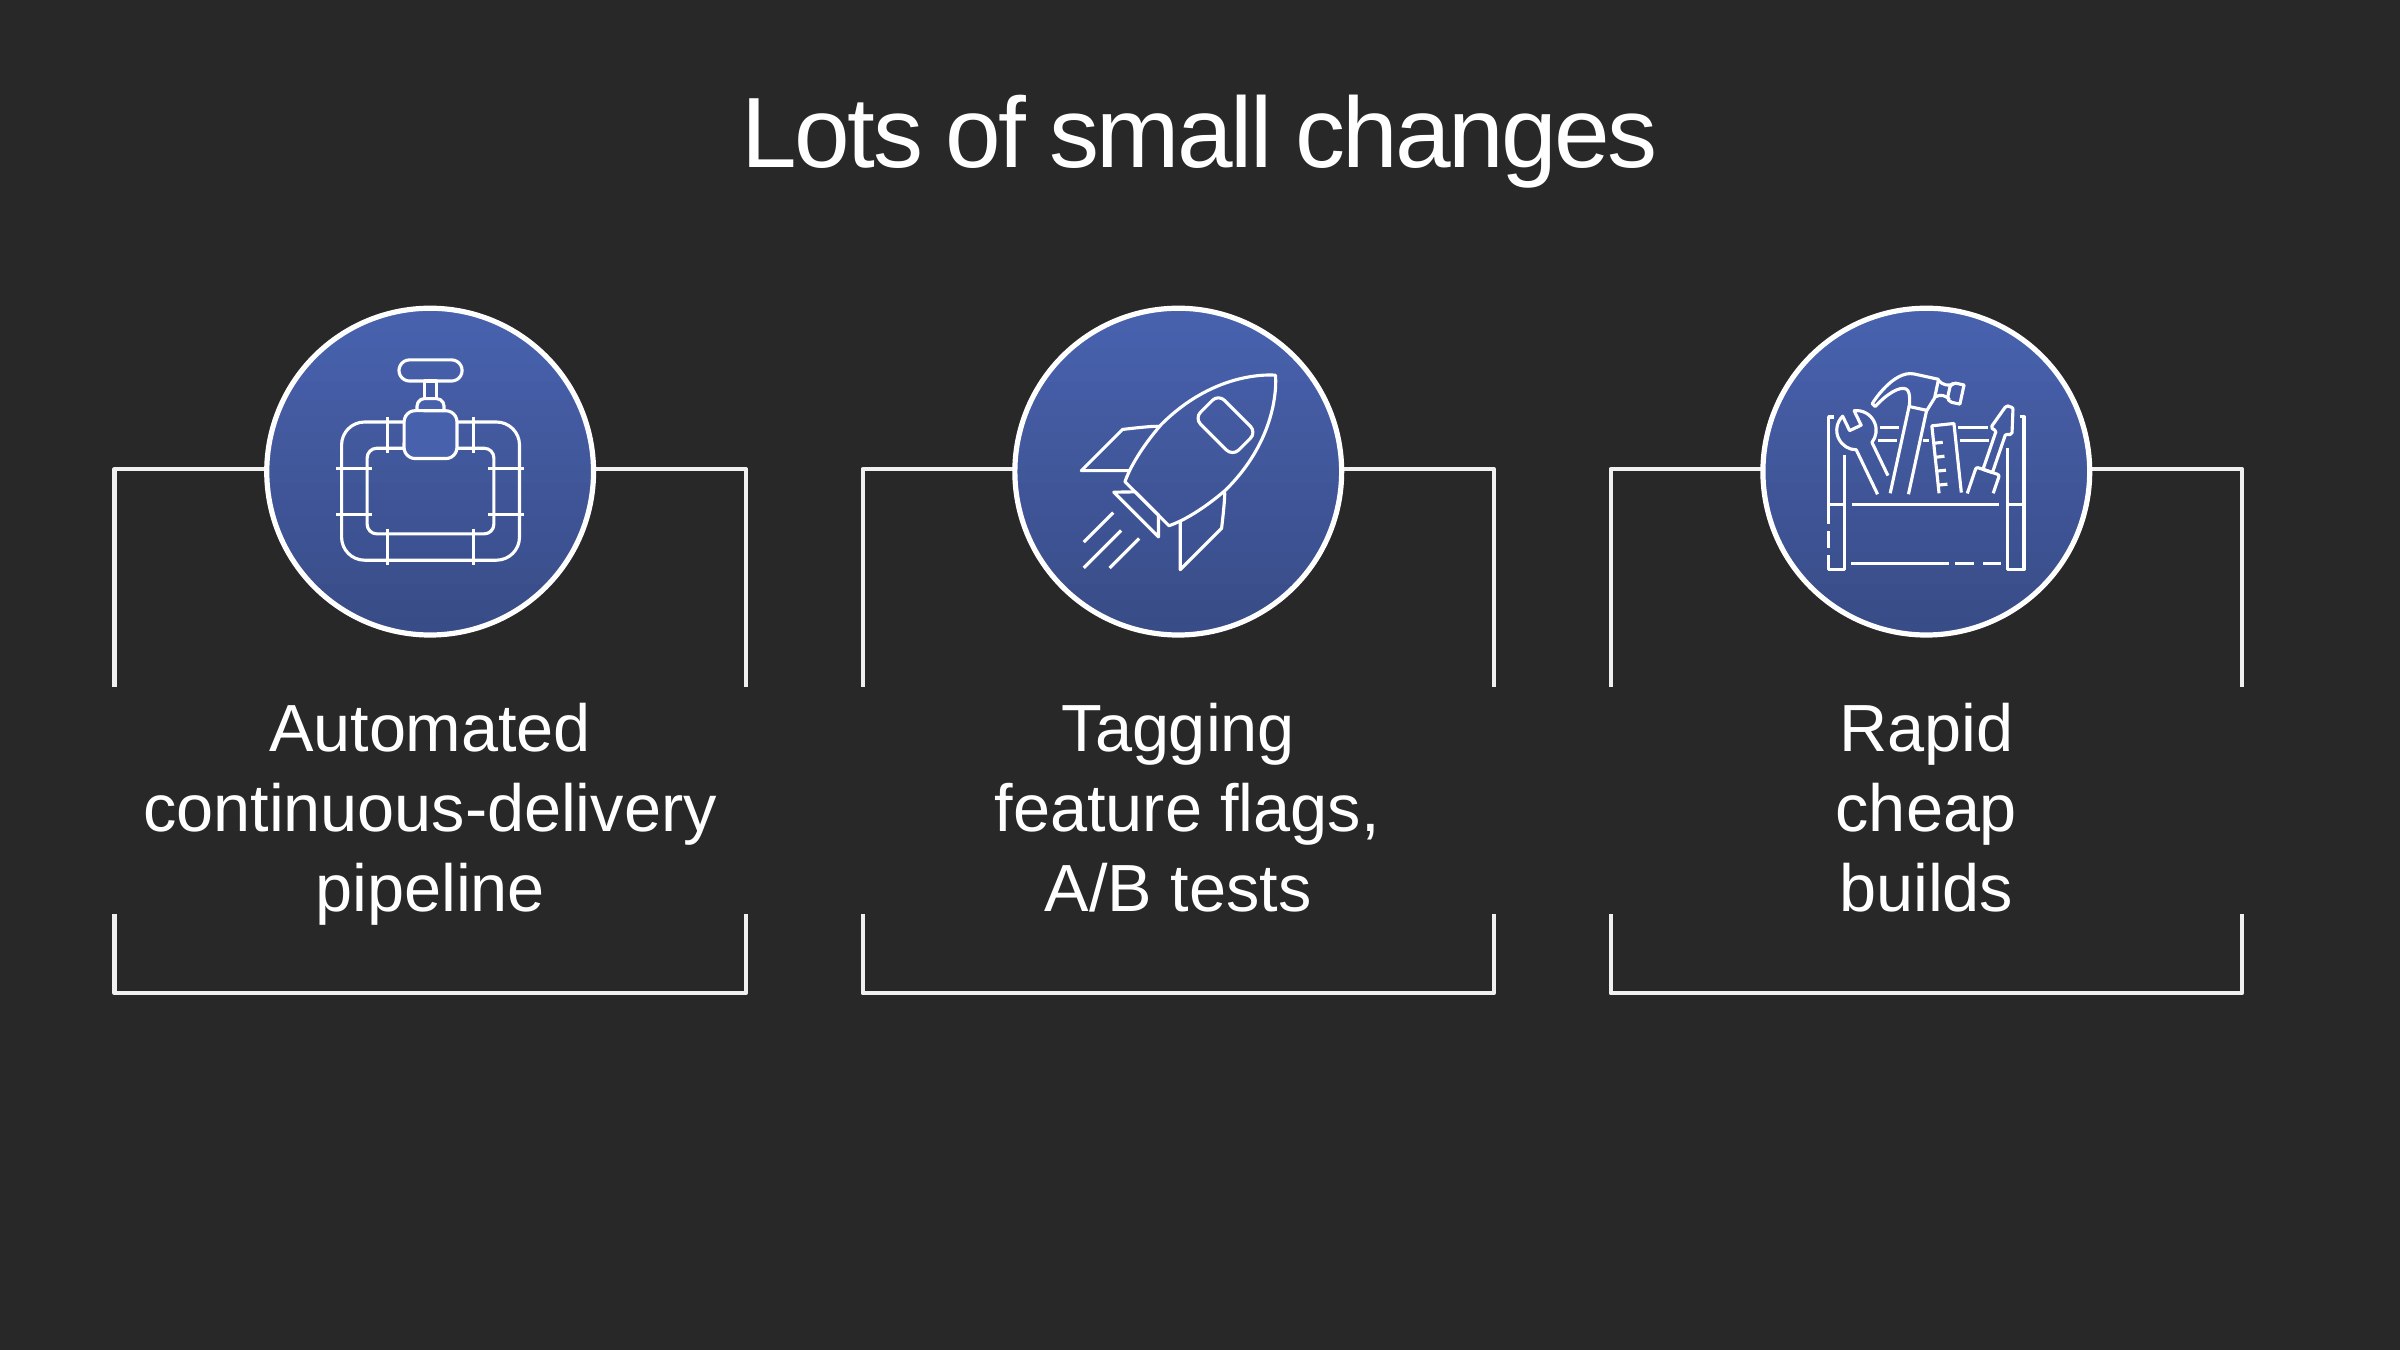

# Lots of small changes

Automated continuous-delivery pipeline
Tagging
 feature flags,
A/B tests
Rapid
cheap
builds